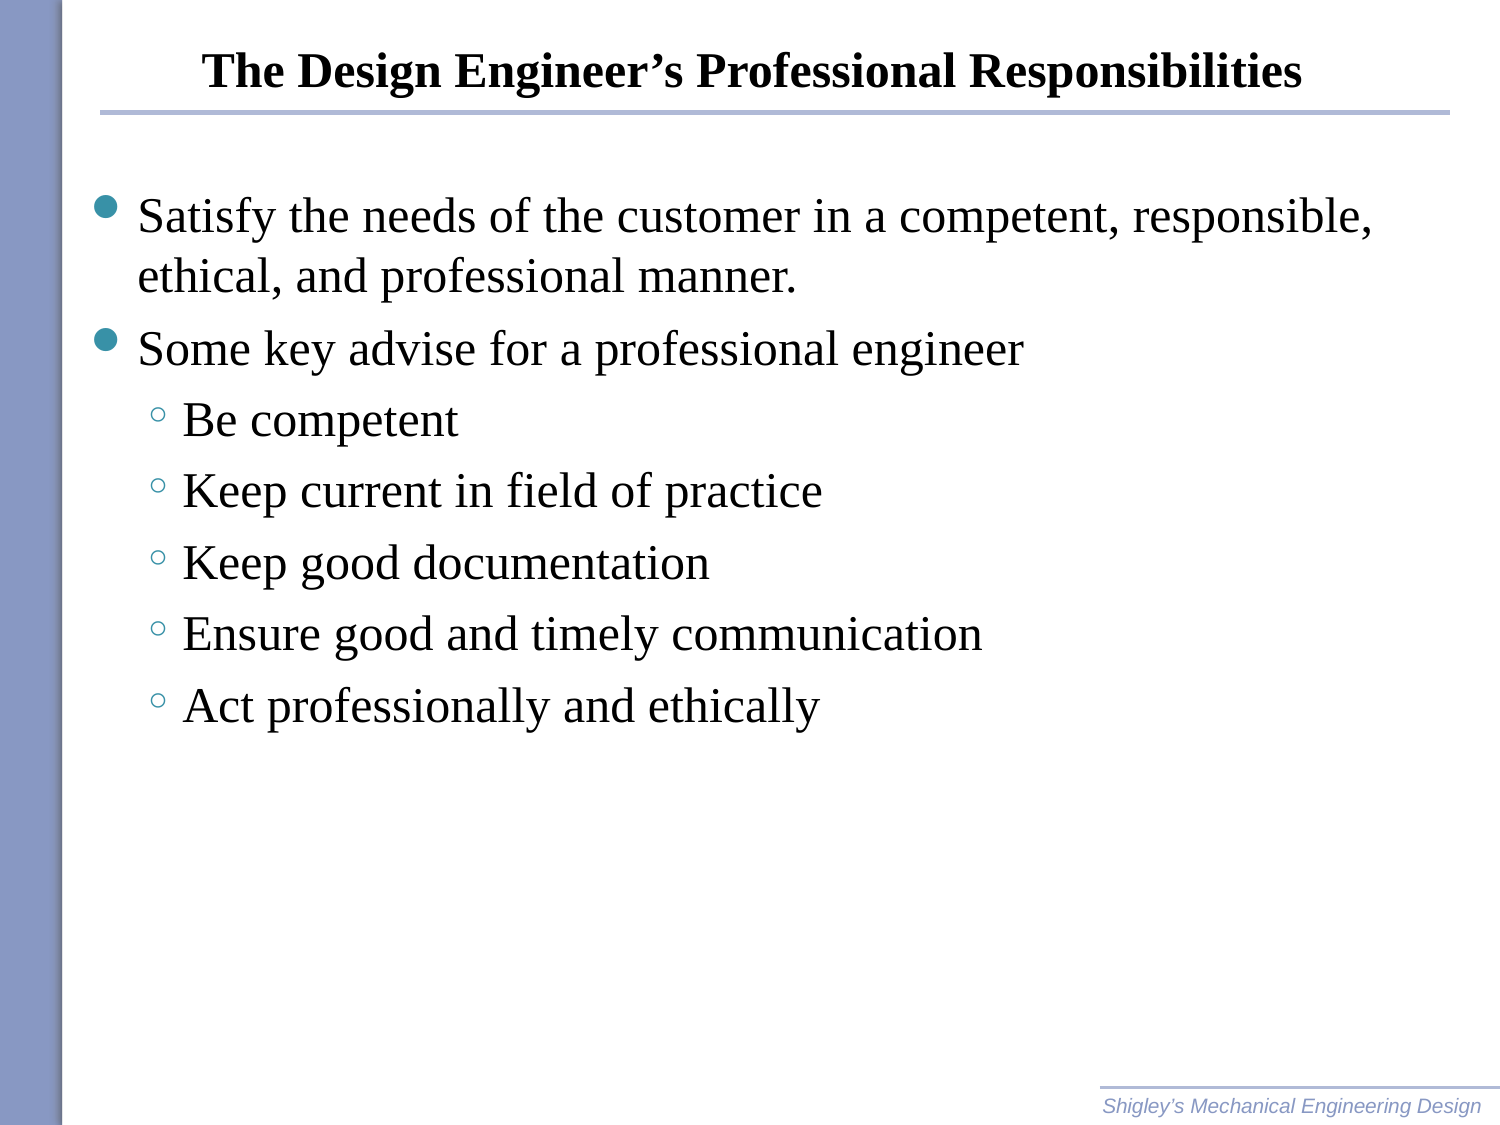

# The Design Engineer’s Professional Responsibilities
Satisfy the needs of the customer in a competent, responsible, ethical, and professional manner.
Some key advise for a professional engineer
Be competent
Keep current in field of practice
Keep good documentation
Ensure good and timely communication
Act professionally and ethically

Shigley’s Mechanical Engineering Design